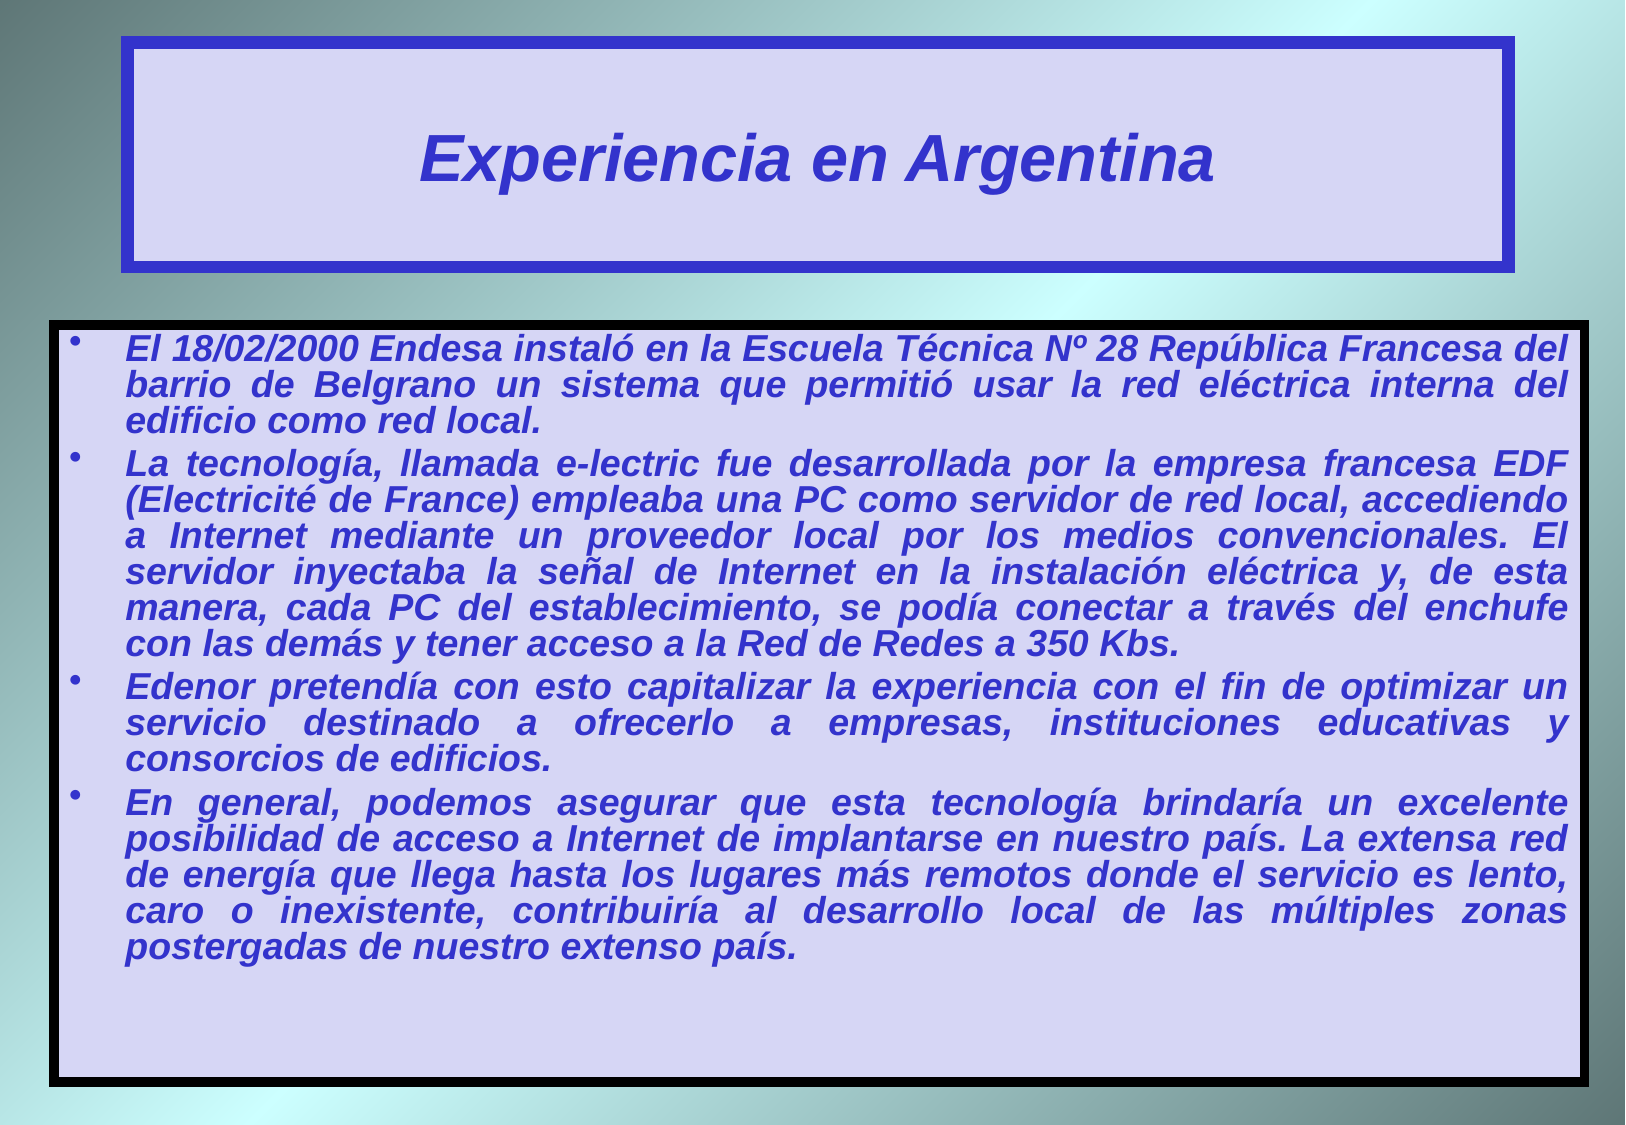

# Experiencia en Argentina
El 18/02/2000 Endesa instaló en la Escuela Técnica Nº 28 República Francesa del barrio de Belgrano un sistema que permitió usar la red eléctrica interna del edificio como red local.
La tecnología, llamada e-lectric fue desarrollada por la empresa francesa EDF (Electricité de France) empleaba una PC como servidor de red local, accediendo a Internet mediante un proveedor local por los medios convencionales. El servidor inyectaba la señal de Internet en la instalación eléctrica y, de esta manera, cada PC del establecimiento, se podía conectar a través del enchufe con las demás y tener acceso a la Red de Redes a 350 Kbs.
Edenor pretendía con esto capitalizar la experiencia con el fin de optimizar un servicio destinado a ofrecerlo a empresas, instituciones educativas y consorcios de edificios.
En general, podemos asegurar que esta tecnología brindaría un excelente posibilidad de acceso a Internet de implantarse en nuestro país. La extensa red de energía que llega hasta los lugares más remotos donde el servicio es lento, caro o inexistente, contribuiría al desarrollo local de las múltiples zonas postergadas de nuestro extenso país.